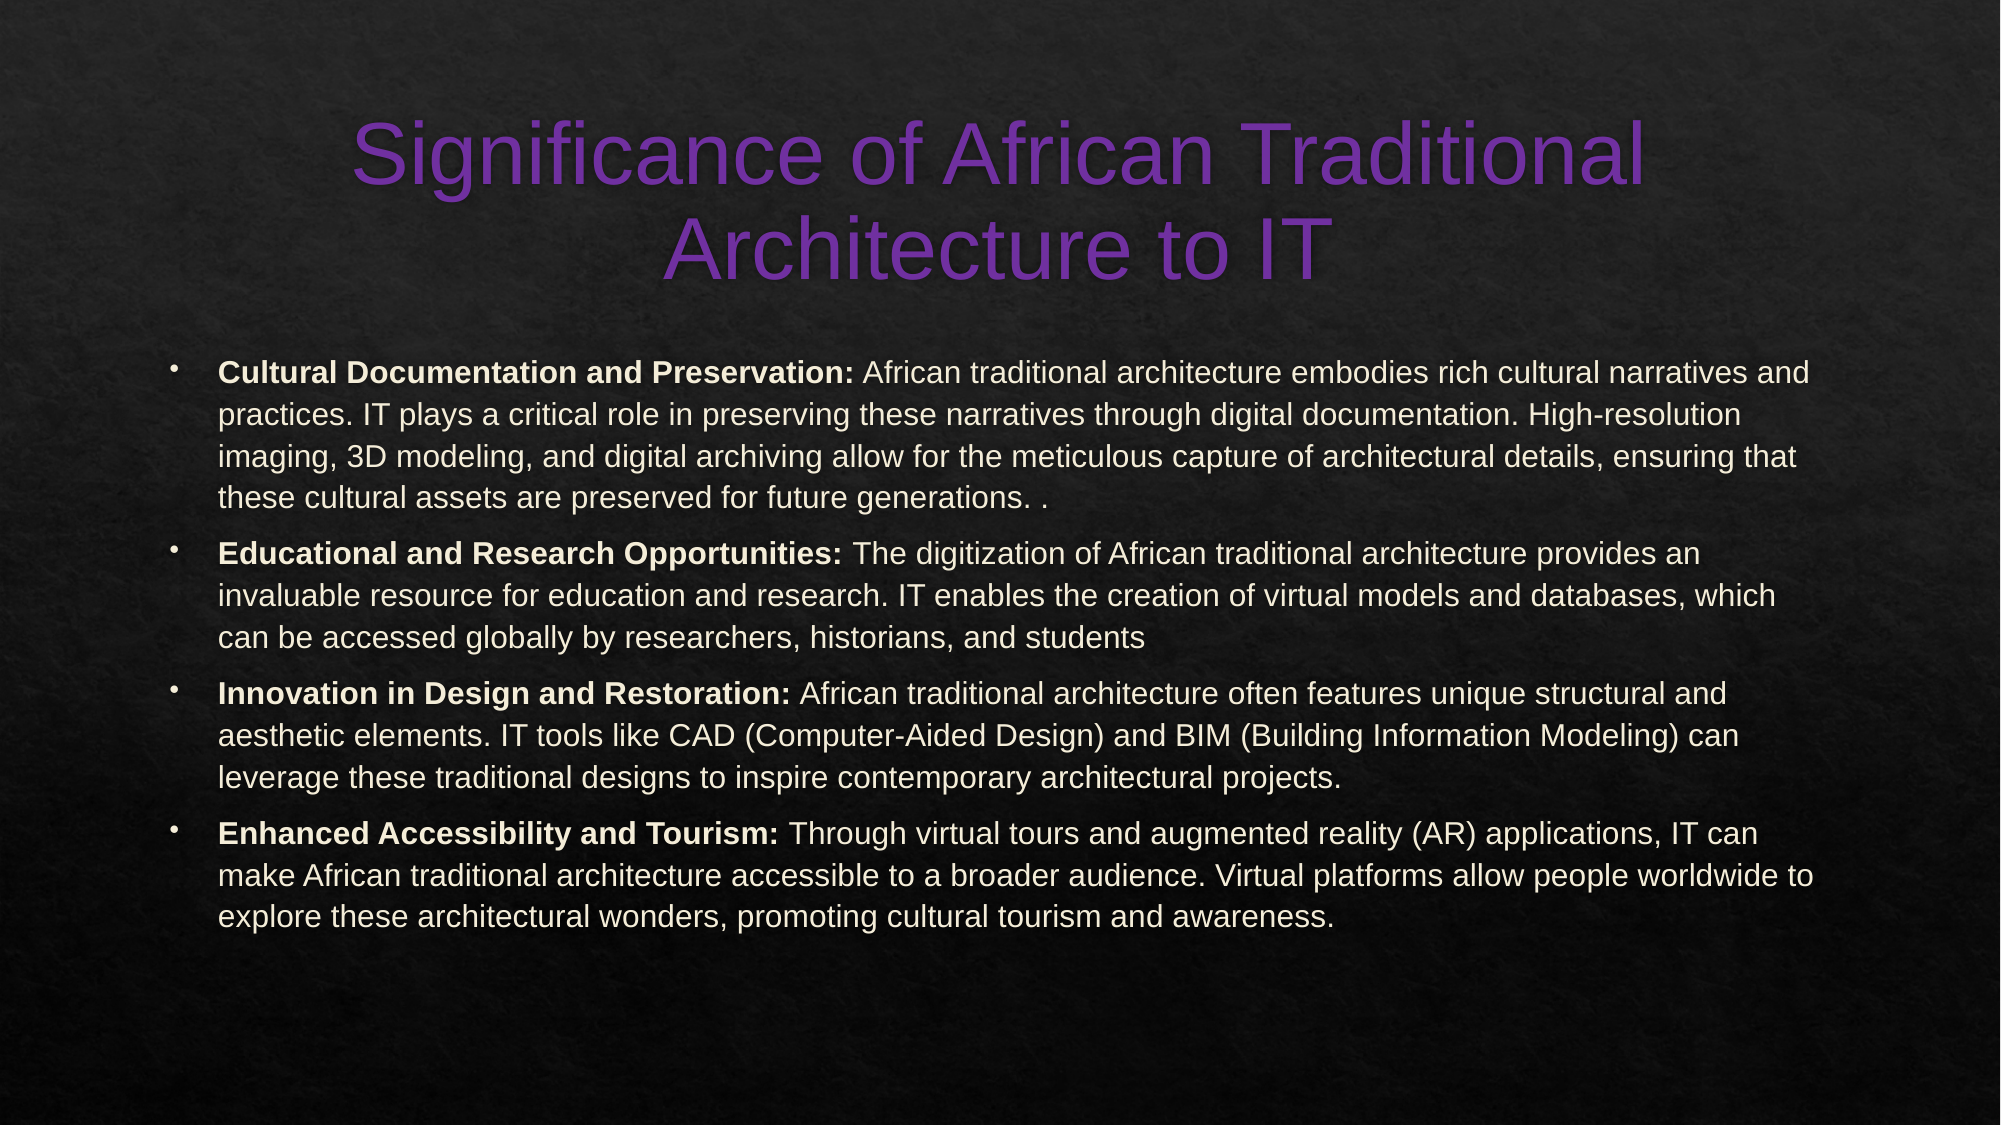

# Significance of African Traditional Architecture to IT
Cultural Documentation and Preservation: African traditional architecture embodies rich cultural narratives and practices. IT plays a critical role in preserving these narratives through digital documentation. High-resolution imaging, 3D modeling, and digital archiving allow for the meticulous capture of architectural details, ensuring that these cultural assets are preserved for future generations. .
Educational and Research Opportunities: The digitization of African traditional architecture provides an invaluable resource for education and research. IT enables the creation of virtual models and databases, which can be accessed globally by researchers, historians, and students
Innovation in Design and Restoration: African traditional architecture often features unique structural and aesthetic elements. IT tools like CAD (Computer-Aided Design) and BIM (Building Information Modeling) can leverage these traditional designs to inspire contemporary architectural projects.
Enhanced Accessibility and Tourism: Through virtual tours and augmented reality (AR) applications, IT can make African traditional architecture accessible to a broader audience. Virtual platforms allow people worldwide to explore these architectural wonders, promoting cultural tourism and awareness.